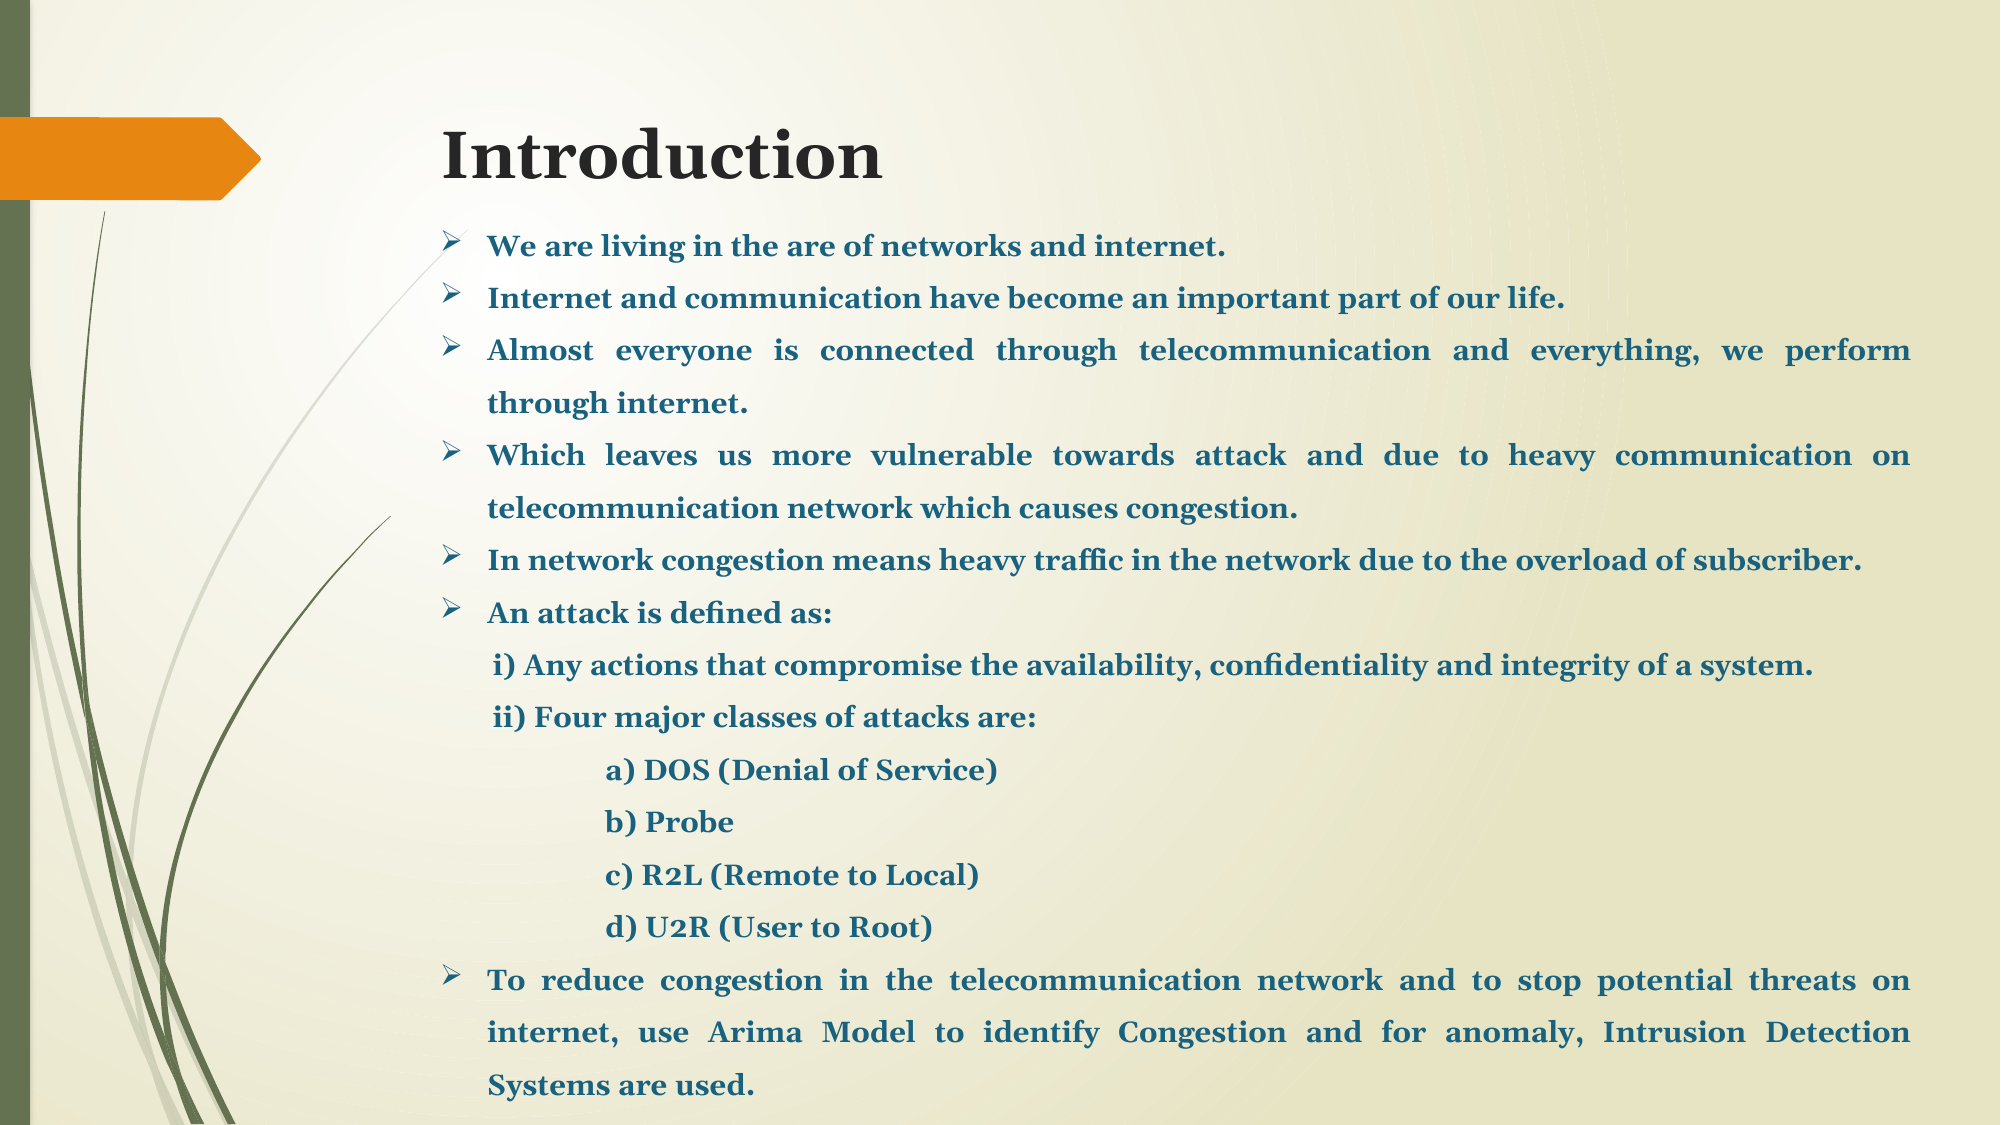

# Introduction
We are living in the are of networks and internet.
Internet and communication have become an important part of our life.
Almost everyone is connected through telecommunication and everything, we perform through internet.
Which leaves us more vulnerable towards attack and due to heavy communication on telecommunication network which causes congestion.
In network congestion means heavy traffic in the network due to the overload of subscriber.
An attack is defined as:
       i) Any actions that compromise the availability, confidentiality and integrity of a system.
       ii) Four major classes of attacks are:
                      a) DOS (Denial of Service)
                      b) Probe
                      c) R2L (Remote to Local)
                      d) U2R (User to Root)
To reduce congestion in the telecommunication network and to stop potential threats on internet, use Arima Model to identify Congestion and for anomaly, Intrusion Detection Systems are used.